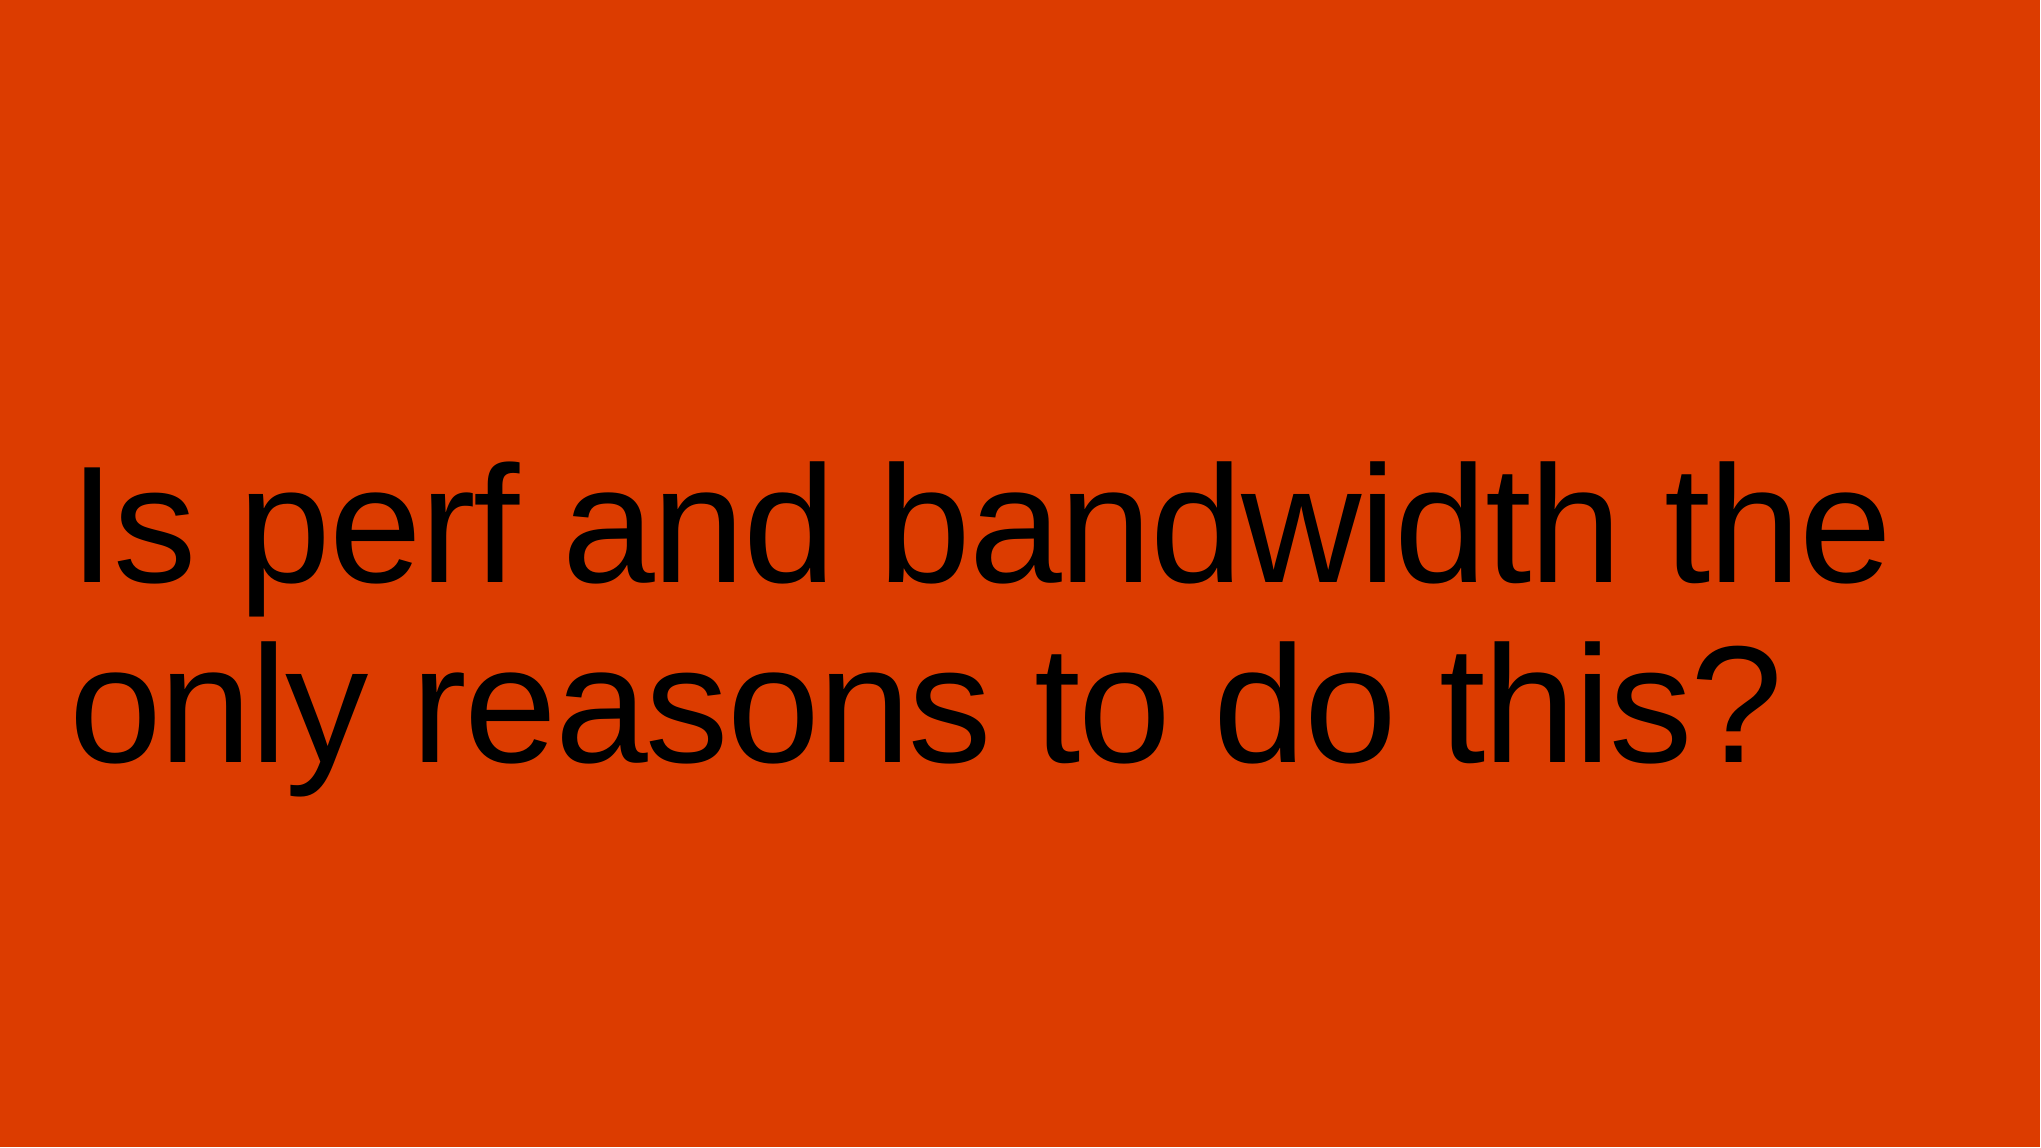

# Is perf and bandwidth the only reasons to do this?